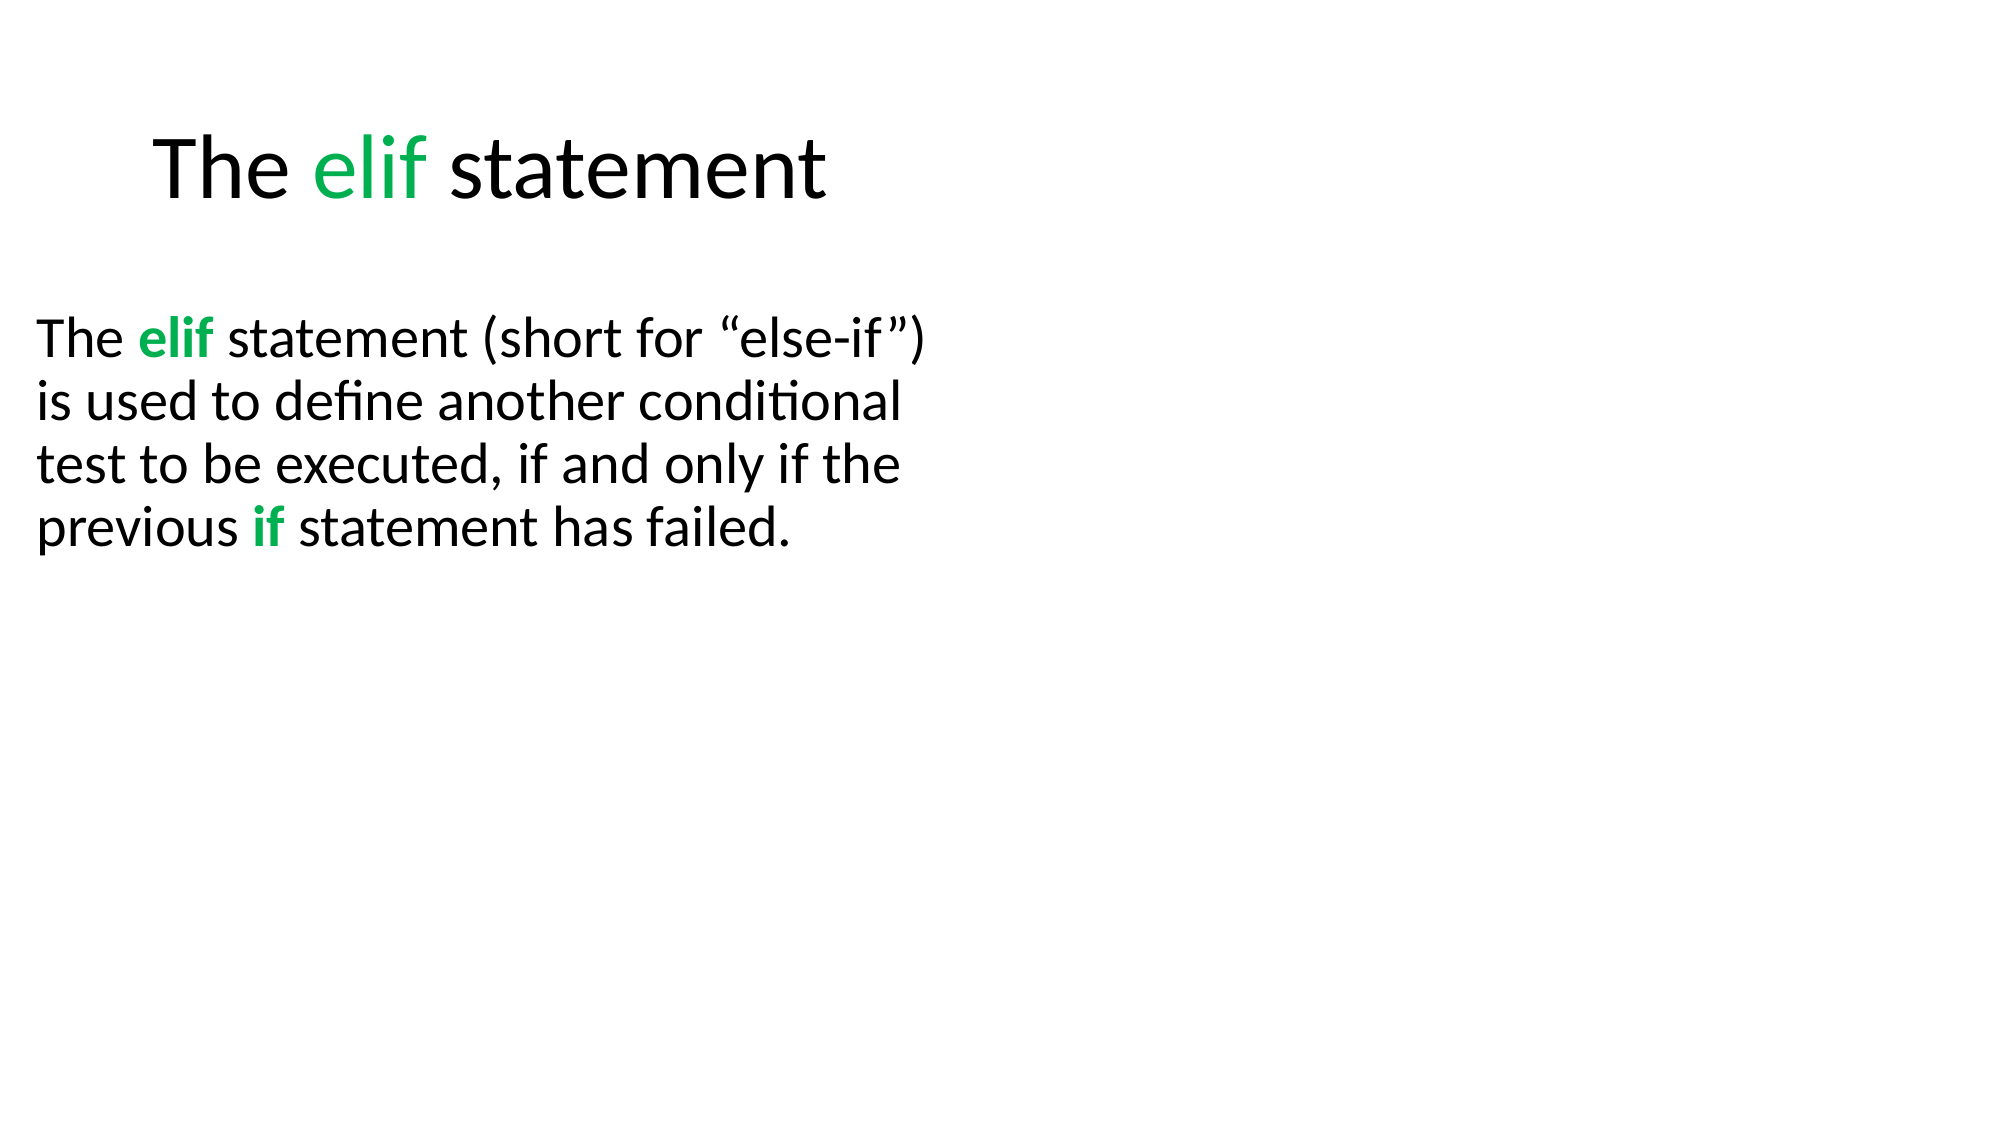

# The elif statement
The elif statement (short for “else-if”) is used to define another conditional test to be executed, if and only if the previous if statement has failed.